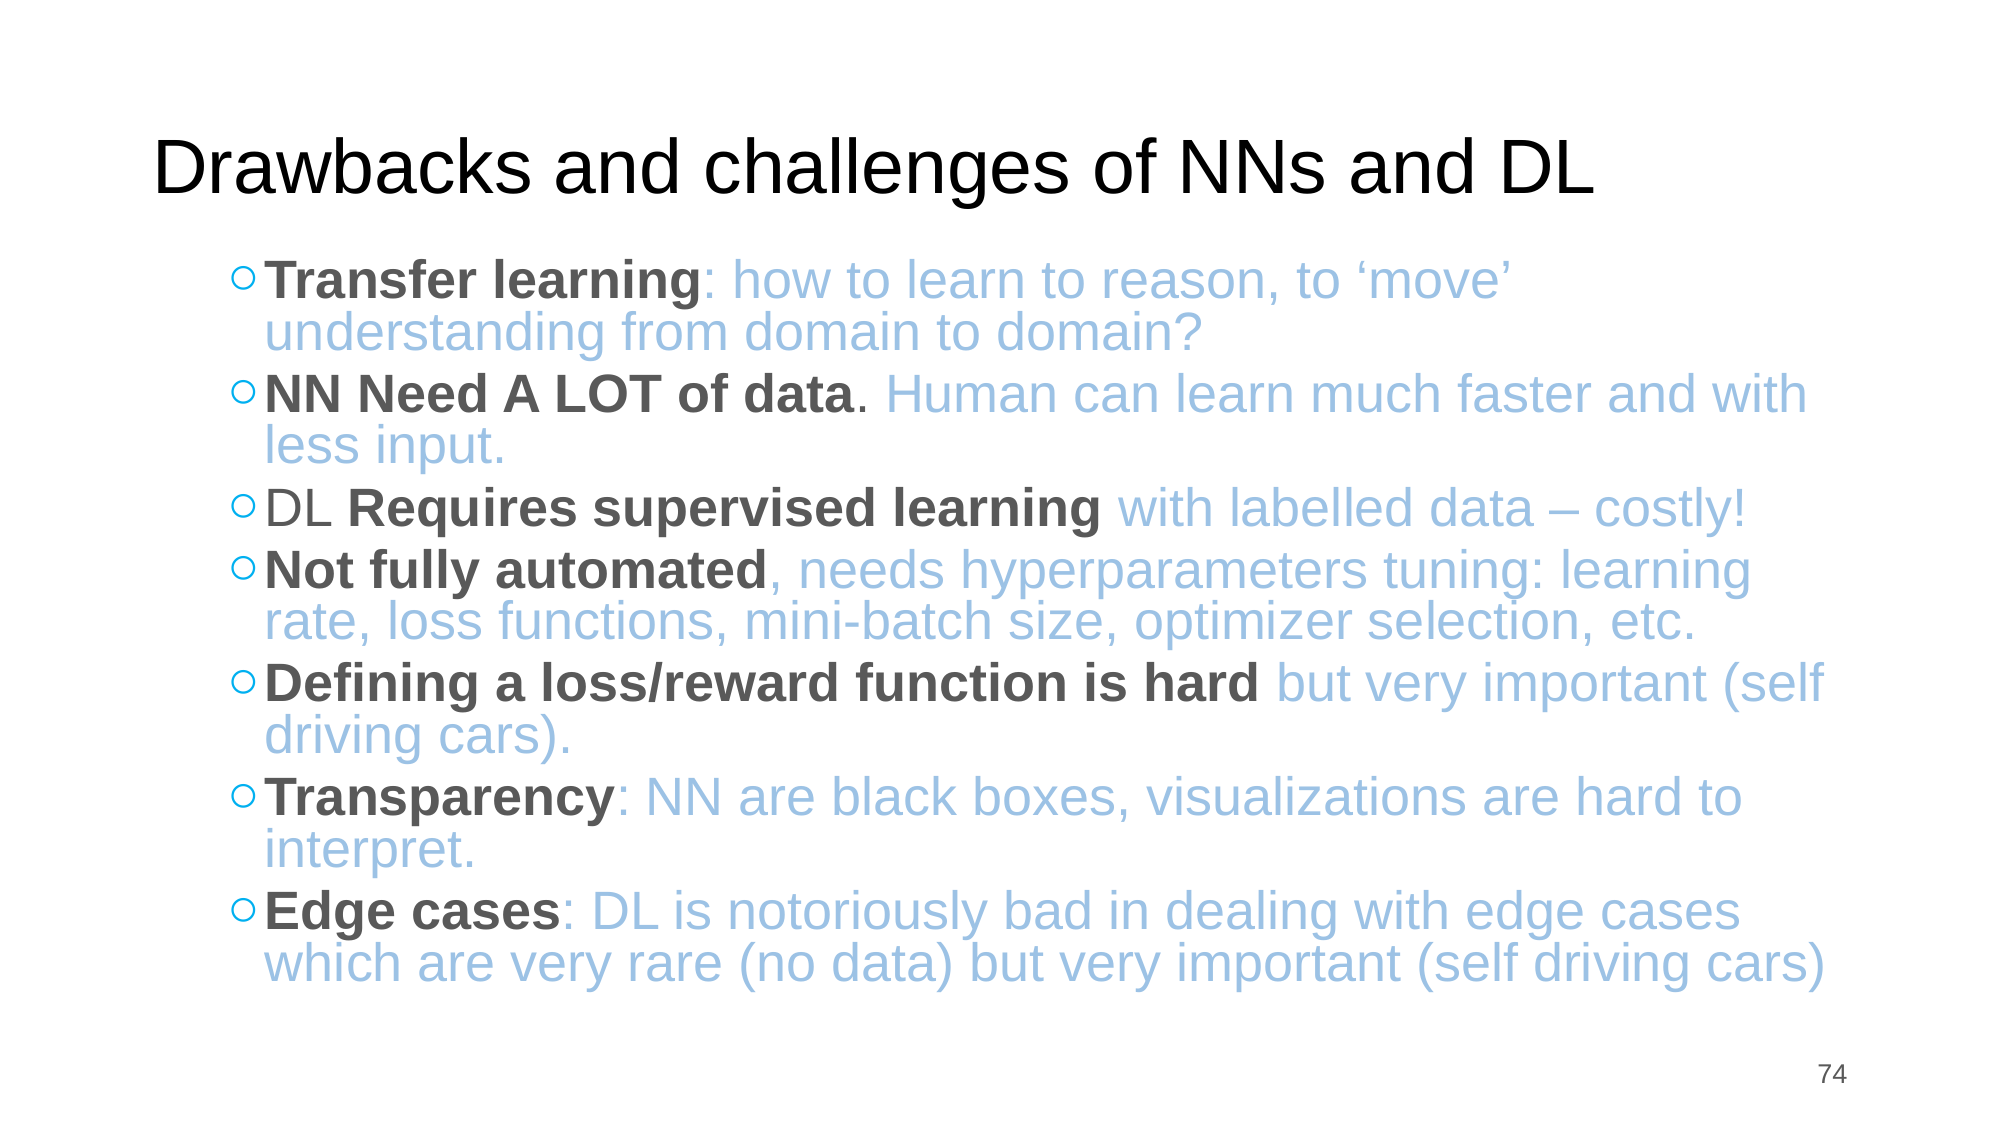

# Drawbacks and challenges of NNs and DL
Transfer learning: how to learn to reason, to ‘move’ understanding from domain to domain?
NN Need A LOT of data. Human can learn much faster and with less input.
DL Requires supervised learning with labelled data – costly!
Not fully automated, needs hyperparameters tuning: learning rate, loss functions, mini-batch size, optimizer selection, etc.
Defining a loss/reward function is hard but very important (self driving cars).
Transparency: NN are black boxes, visualizations are hard to interpret.
Edge cases: DL is notoriously bad in dealing with edge cases which are very rare (no data) but very important (self driving cars)
74